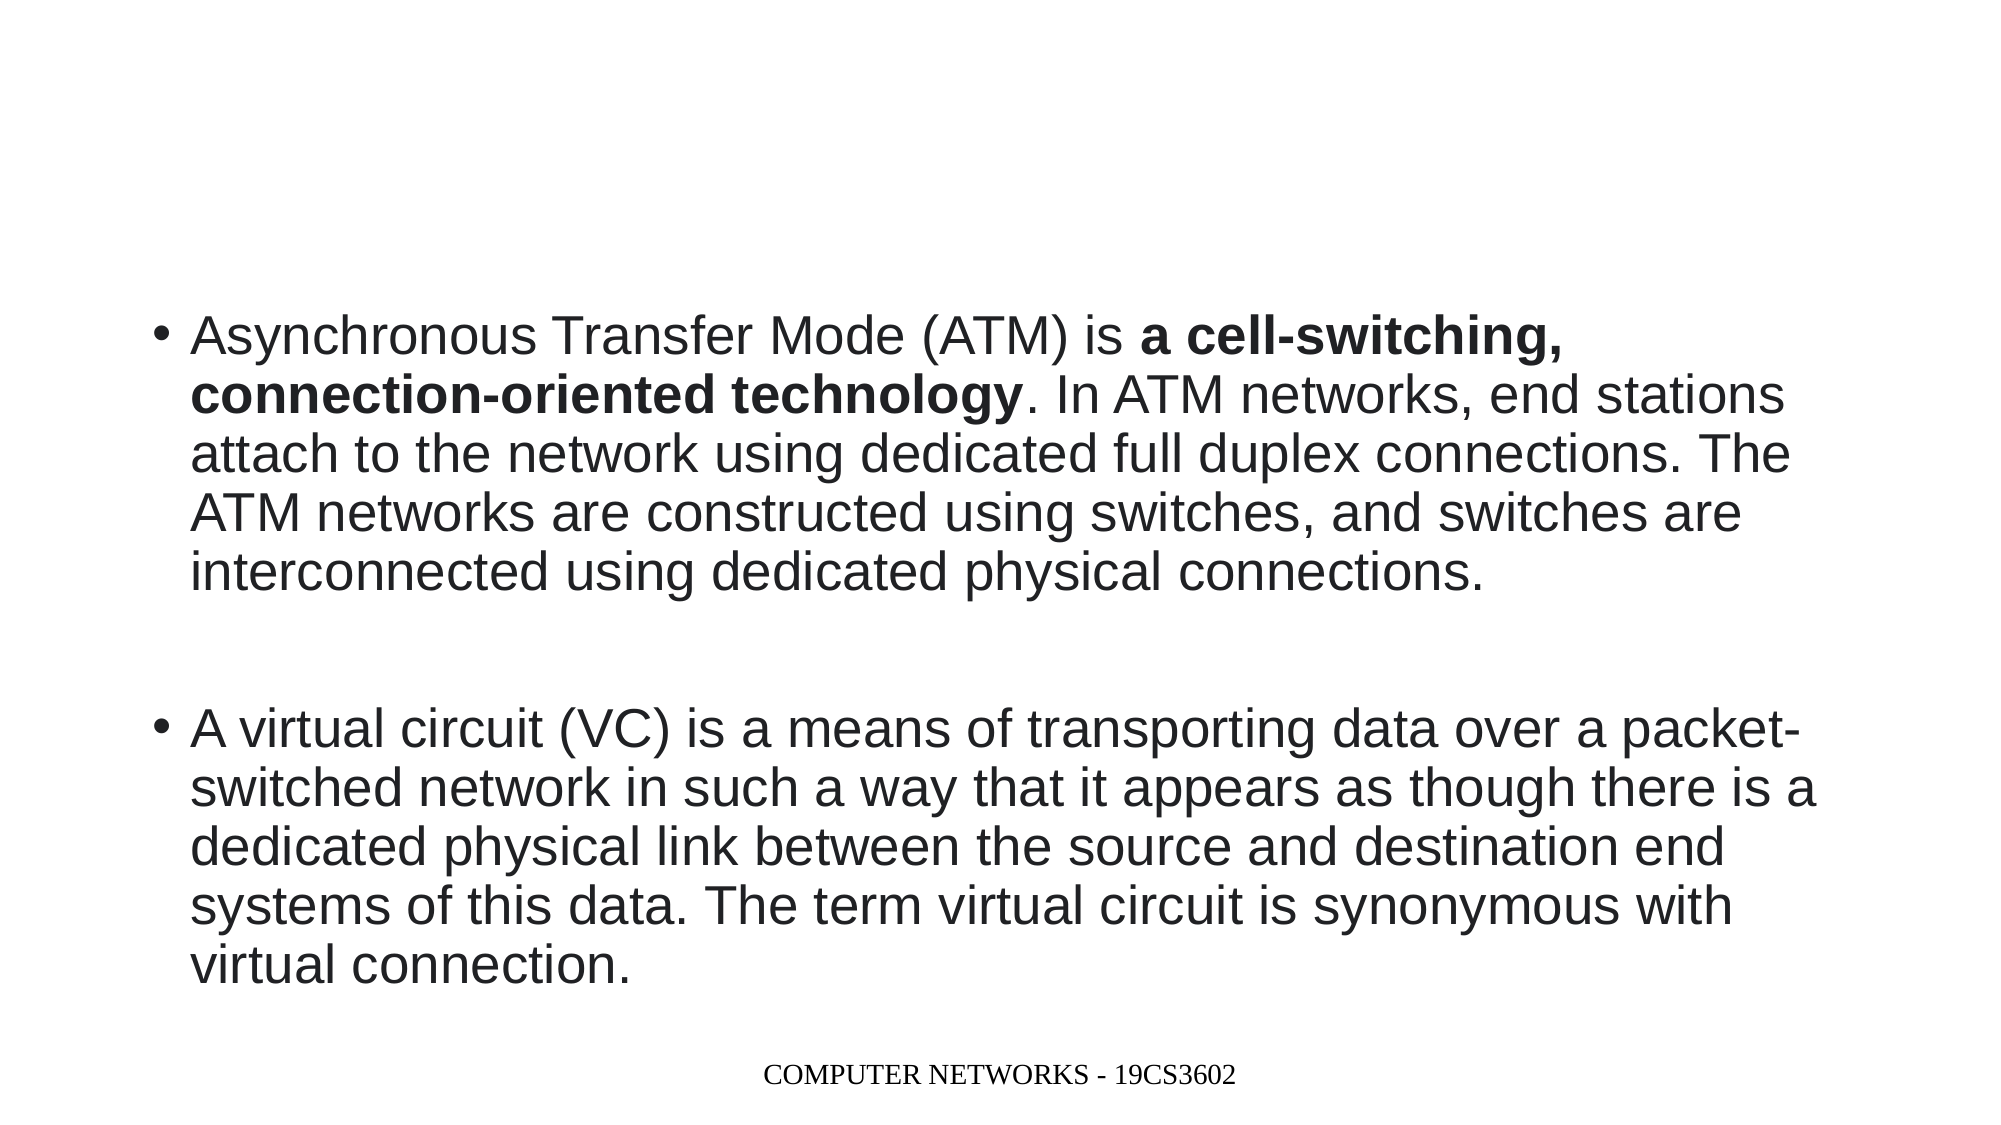

#
Asynchronous Transfer Mode (ATM) is a cell-switching, connection-oriented technology. In ATM networks, end stations attach to the network using dedicated full duplex connections. The ATM networks are constructed using switches, and switches are interconnected using dedicated physical connections.

A virtual circuit (VC) is a means of transporting data over a packet-switched network in such a way that it appears as though there is a dedicated physical link between the source and destination end systems of this data. The term virtual circuit is synonymous with virtual connection.
COMPUTER NETWORKS - 19CS3602